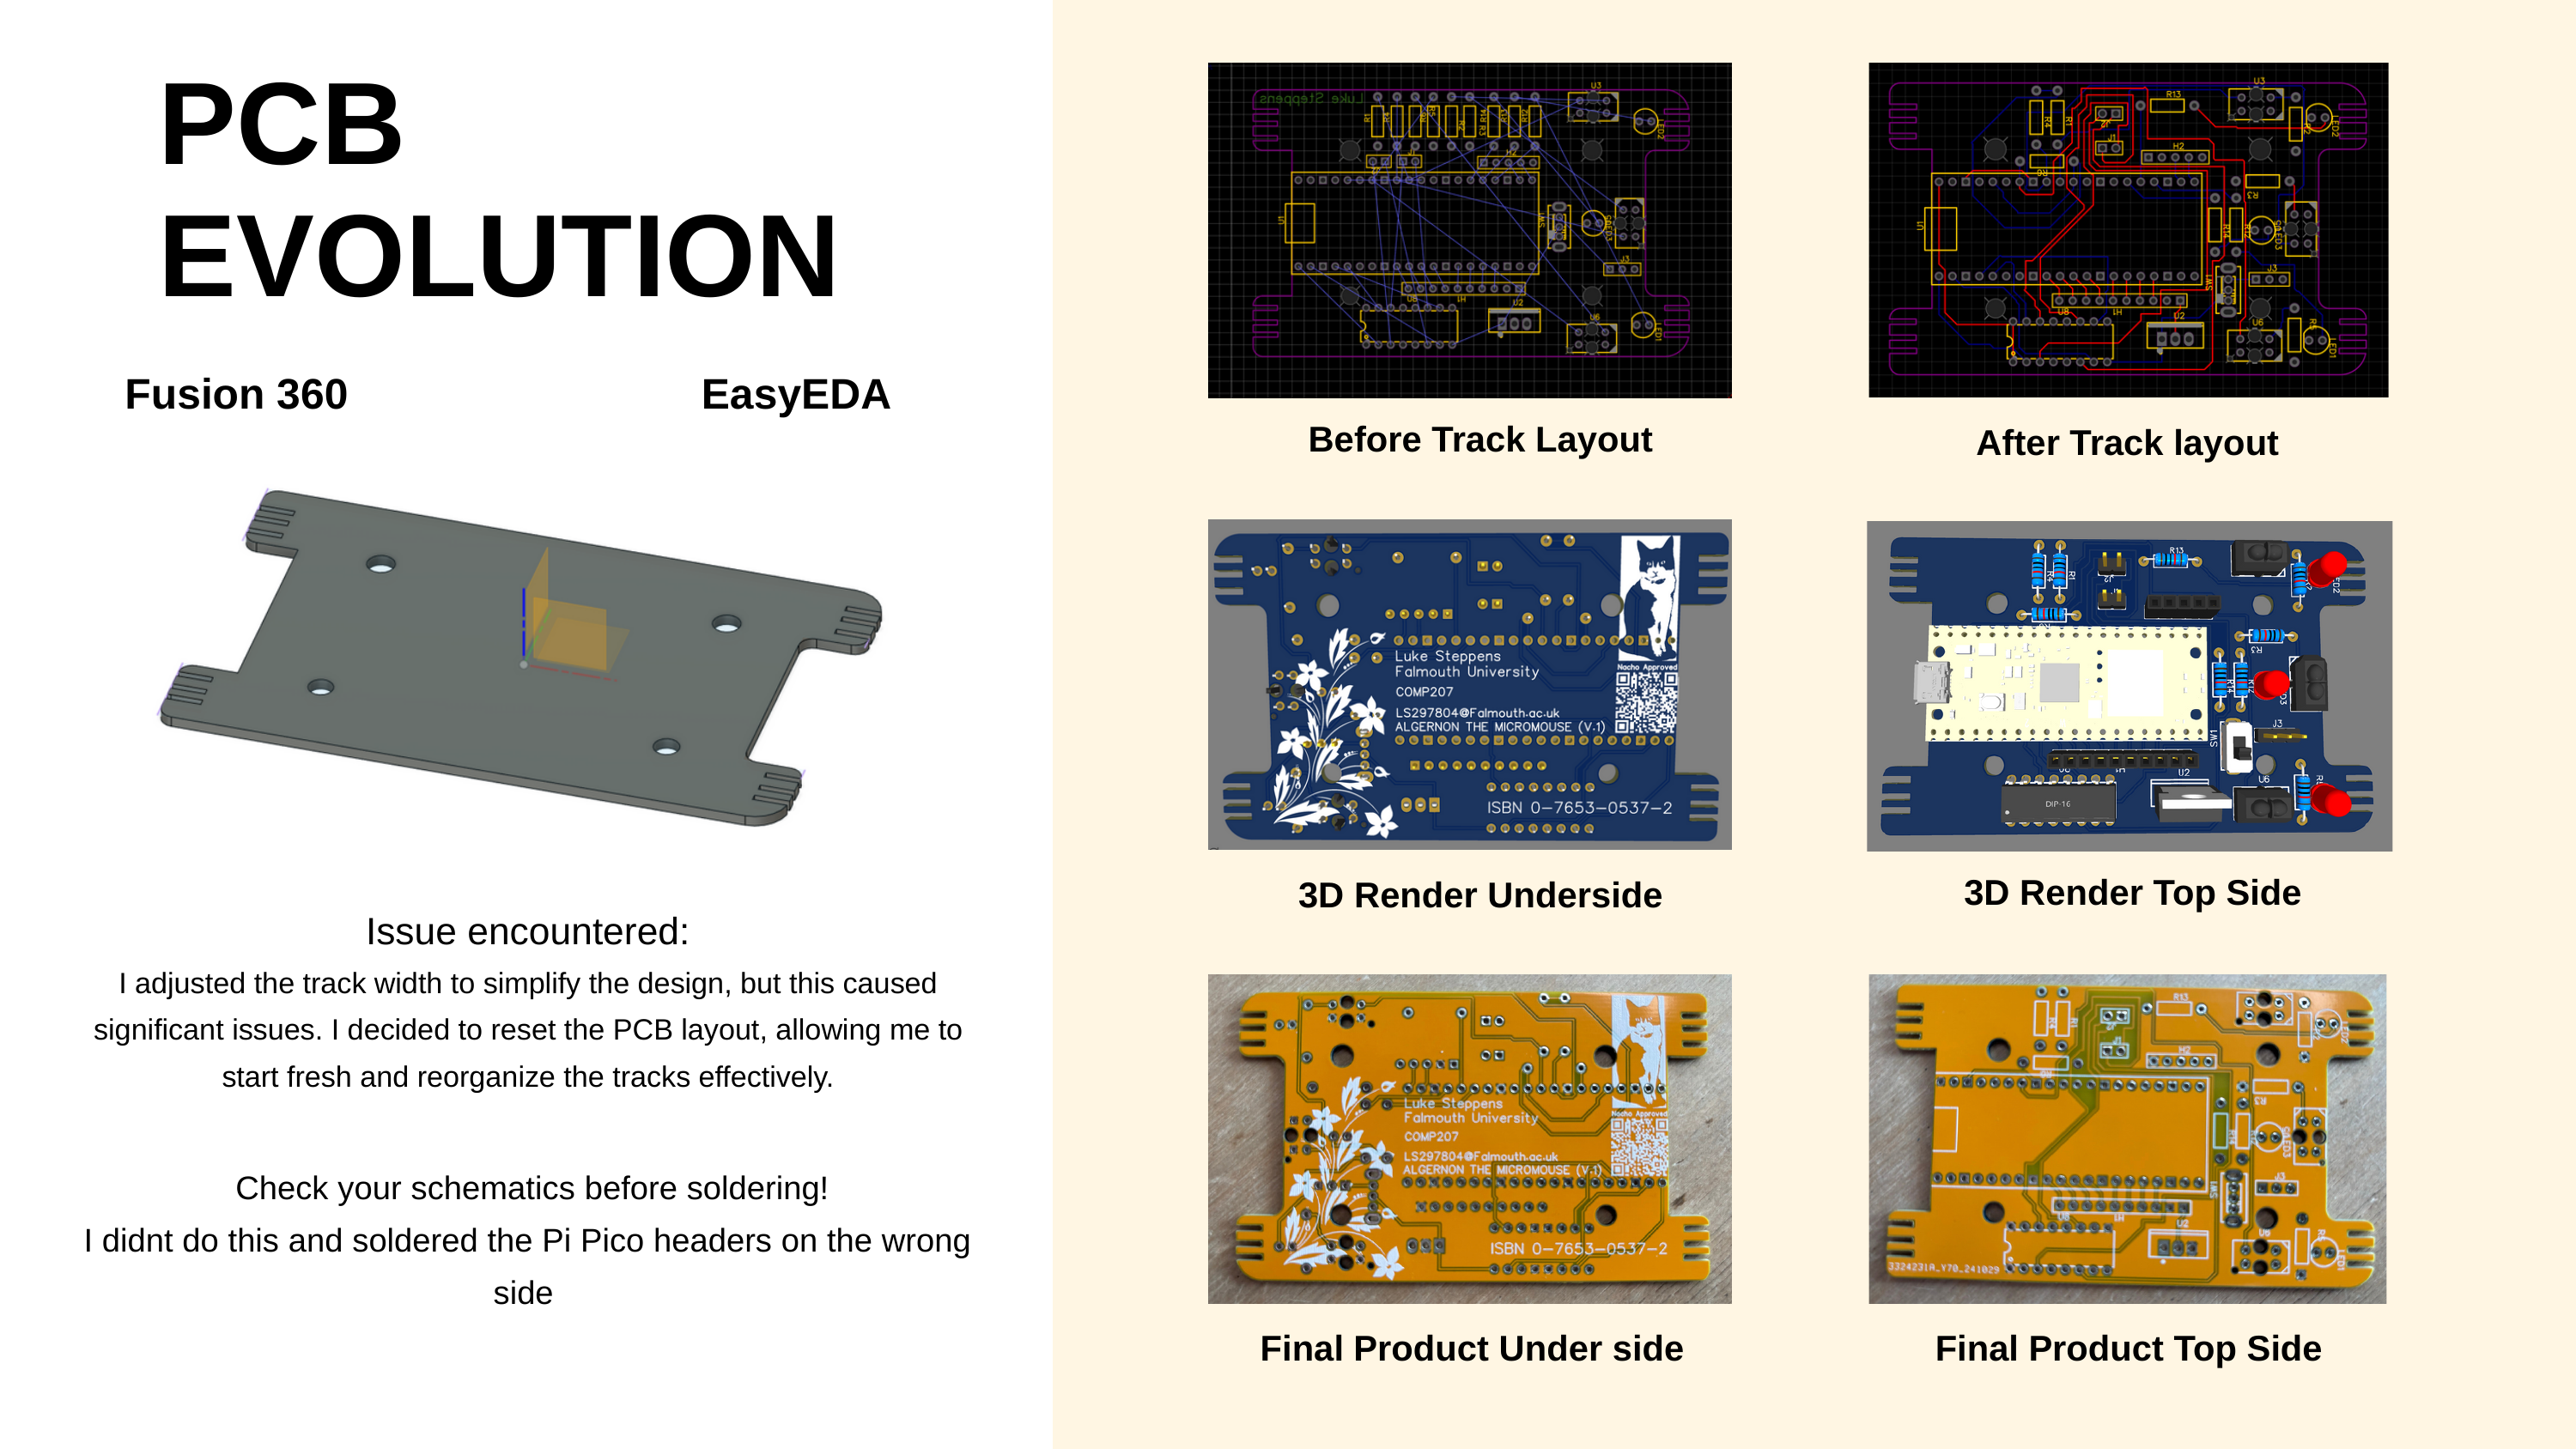

PCB EVOLUTION

Fusion 360

EasyEDA

Before Track Layout
After Track layout

3D Render Top Side
3D Render Underside
Issue encountered:
I adjusted the track width to simplify the design, but this caused significant issues. I decided to reset the PCB layout, allowing me to start fresh and reorganize the tracks effectively.

 Check your schematics before soldering!
I didnt do this and soldered the Pi Pico headers on the wrong side

Final Product Under side
Final Product Top Side